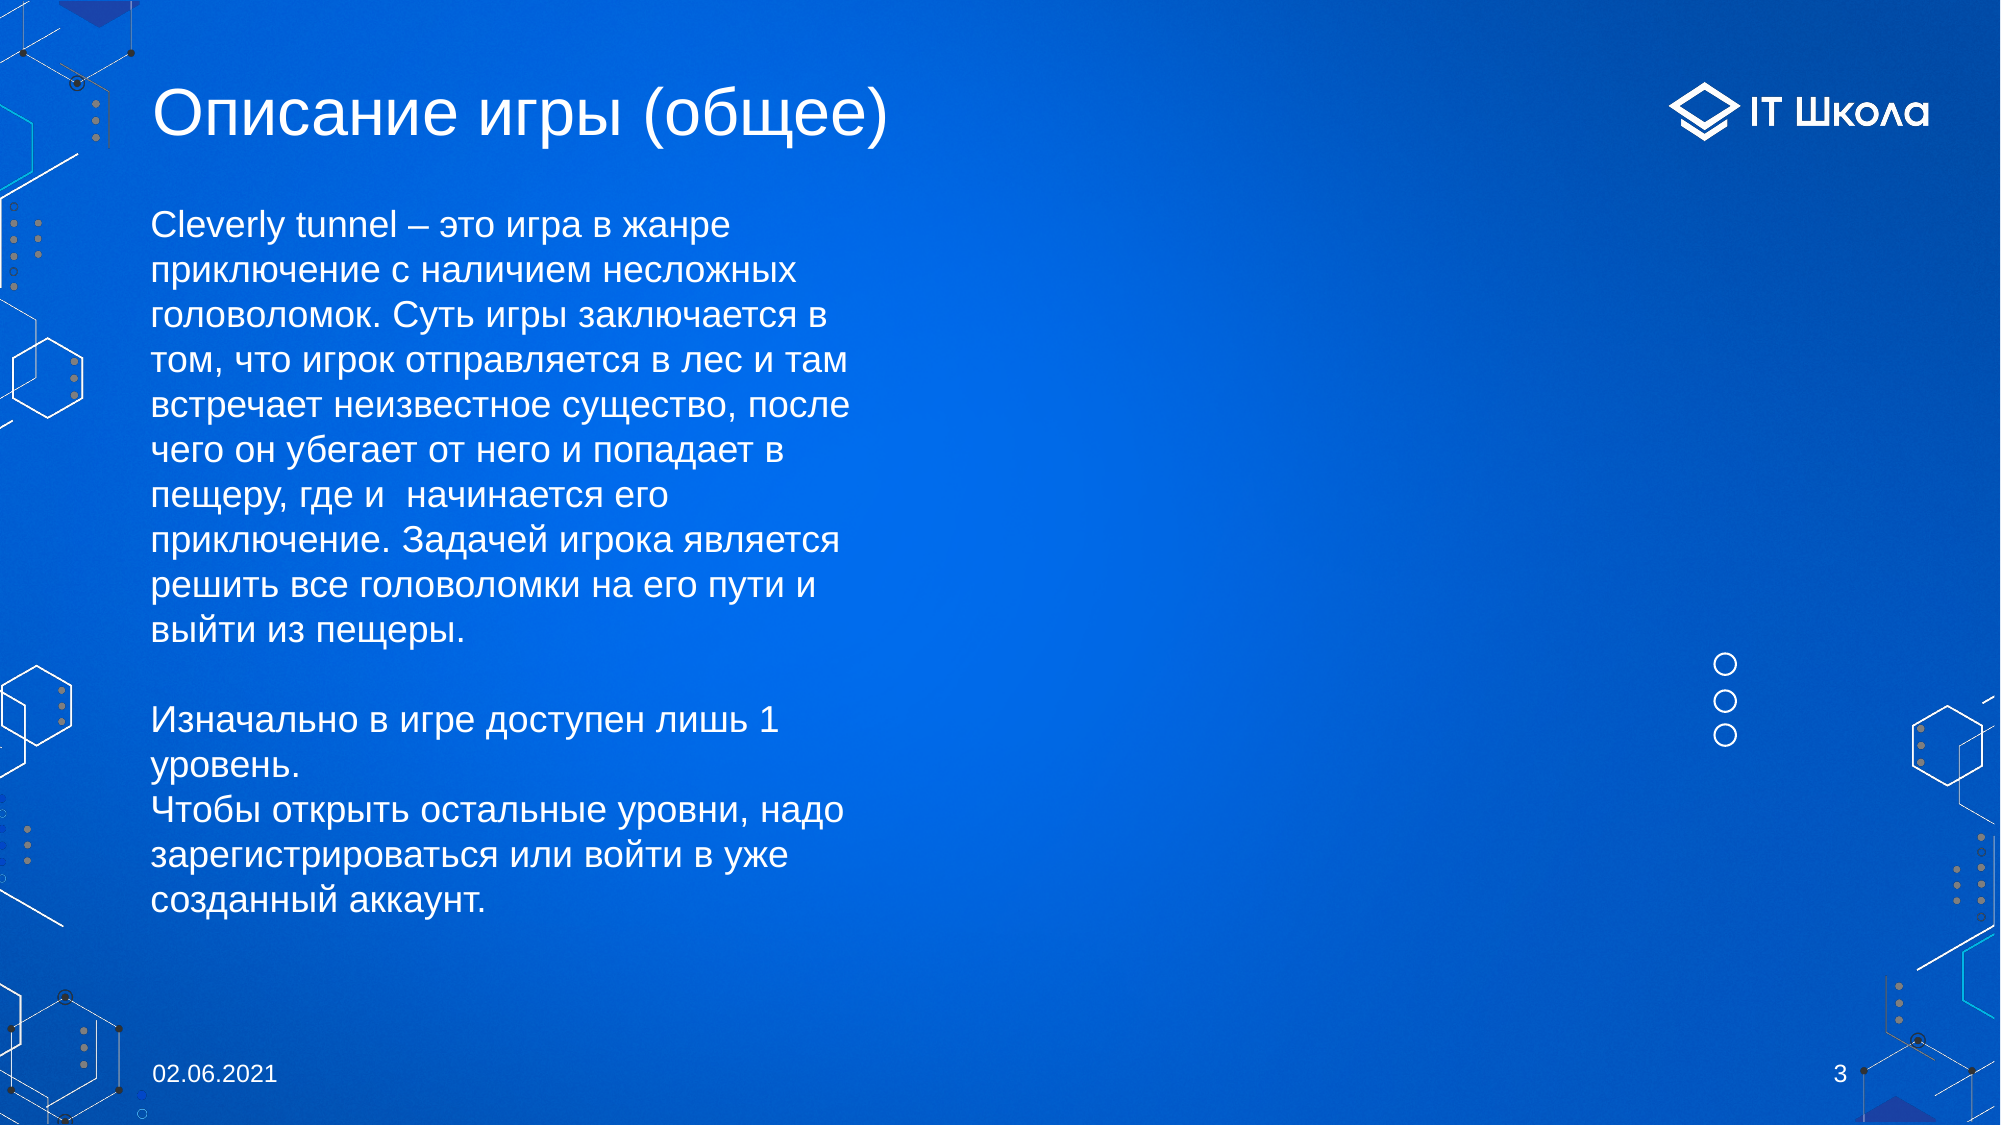

# Описание игры (общее)
Cleverly tunnel – это игра в жанре приключение с наличием несложных  головоломок. Суть игры заключается в том, что игрок отправляется в лес и там встречает неизвестное существо, после чего он убегает от него и попадает в пещеру, где и  начинается его приключение. Задачей игрока является решить все головоломки на его пути и выйти из пещеры.

Изначально в игре доступен лишь 1 уровень.
Чтобы открыть остальные уровни, надо
зарегистрироваться или войти в уже созданный аккаунт.

02.06.2021
3